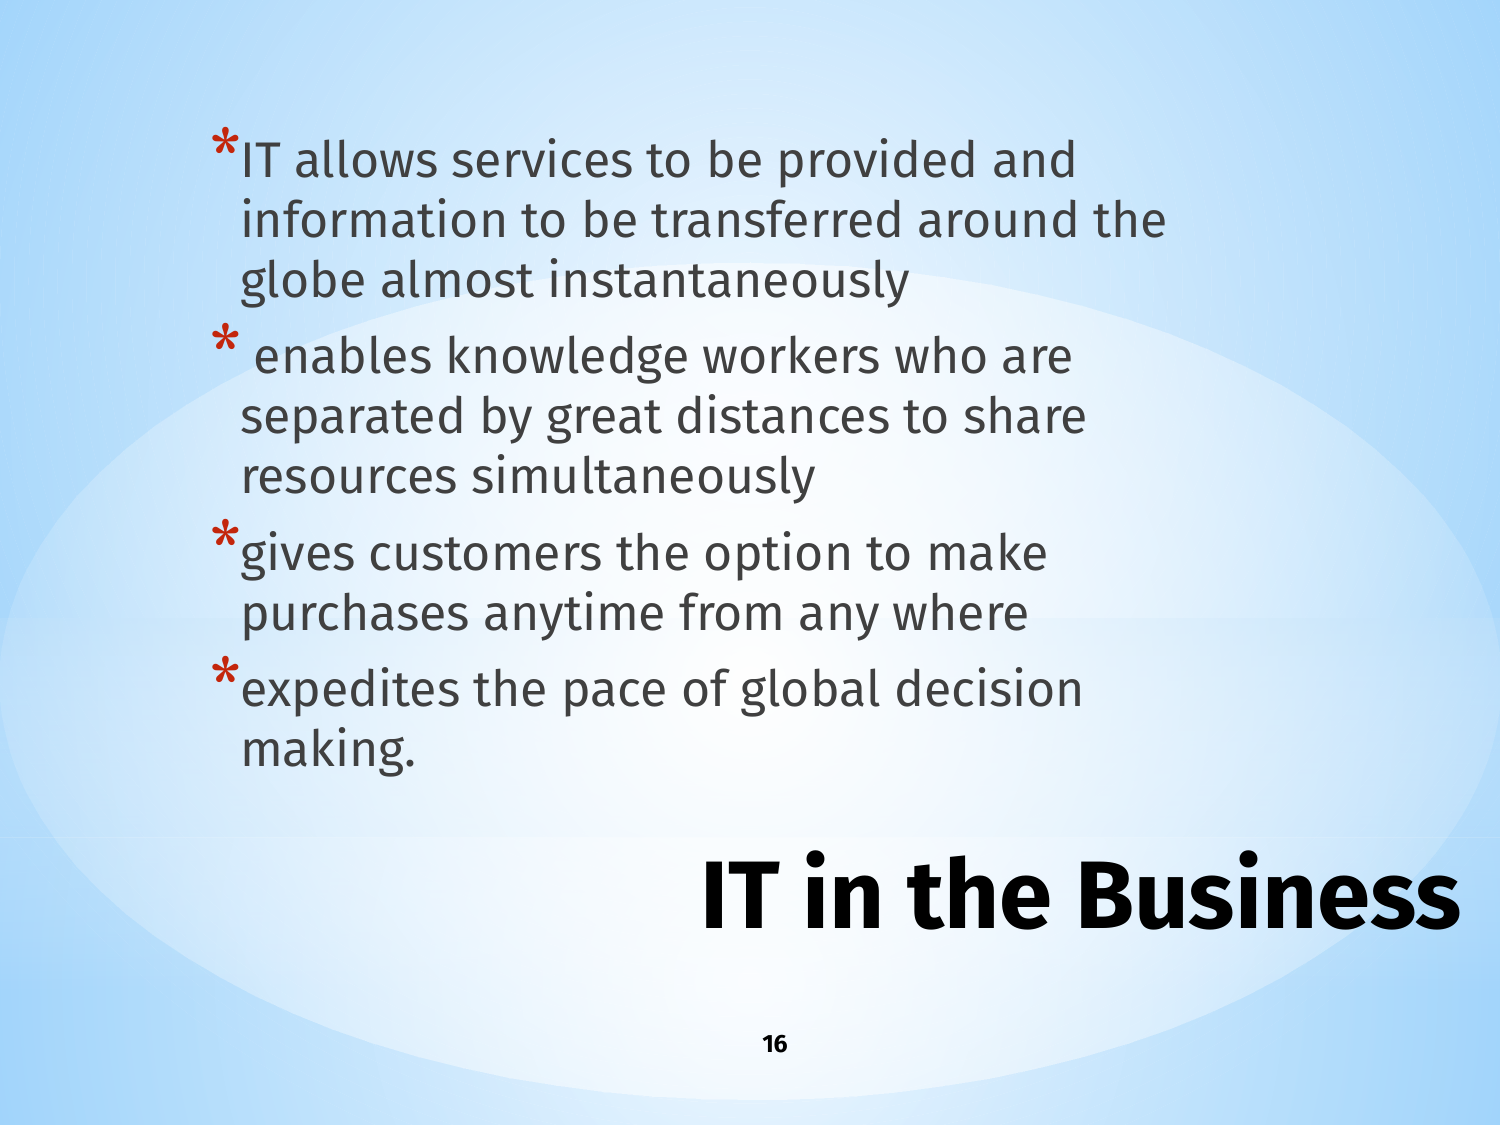

IT allows services to be provided and information to be transferred around the globe almost instantaneously
 enables knowledge workers who are separated by great distances to share resources simultaneously
gives customers the option to make purchases anytime from any where
expedites the pace of global decision making.
# IT in the Business
16